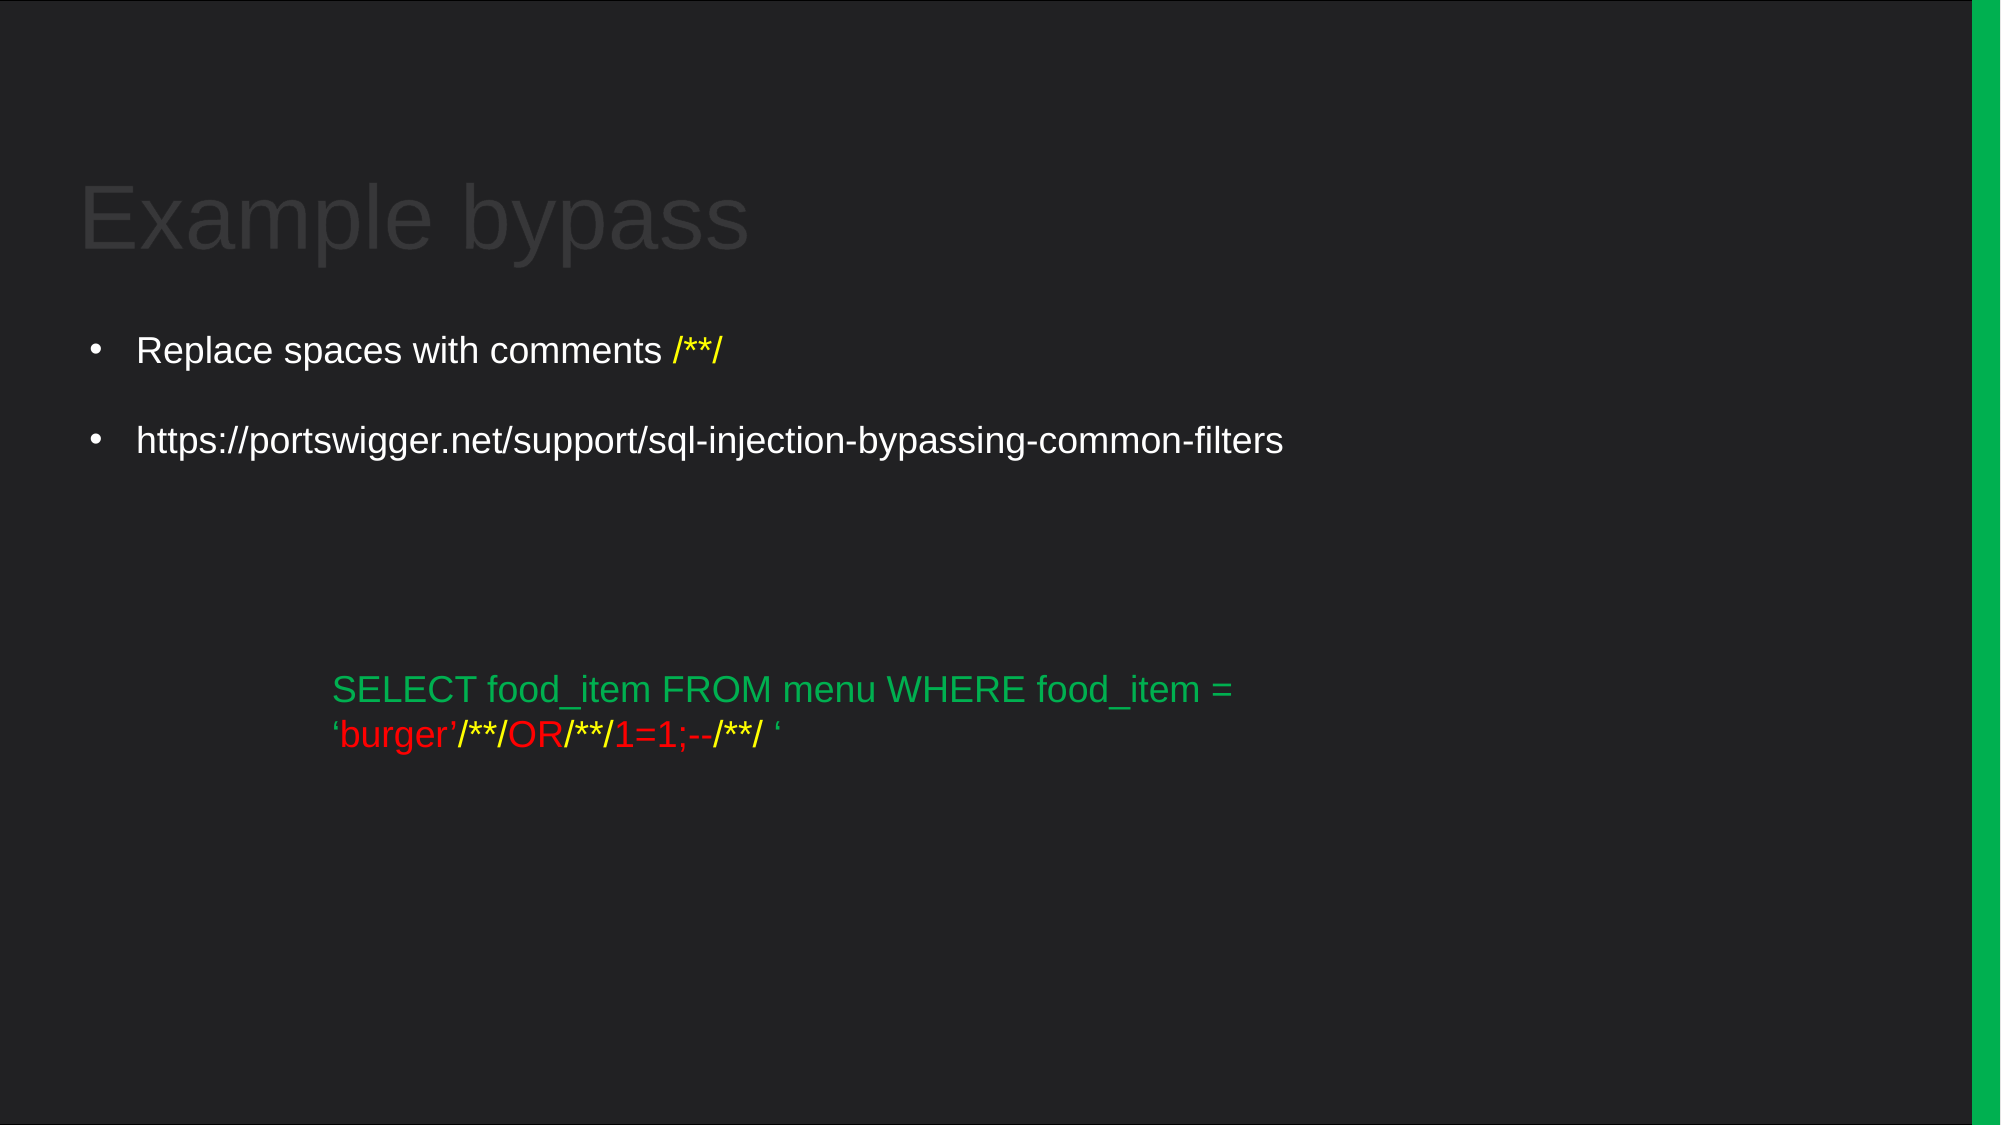

Example bypass
Replace spaces with comments /**/

https://portswigger.net/support/sql-injection-bypassing-common-filters

SELECT food_item FROM menu WHERE food_item = ‘burger’/**/OR/**/1=1;--/**/ ‘